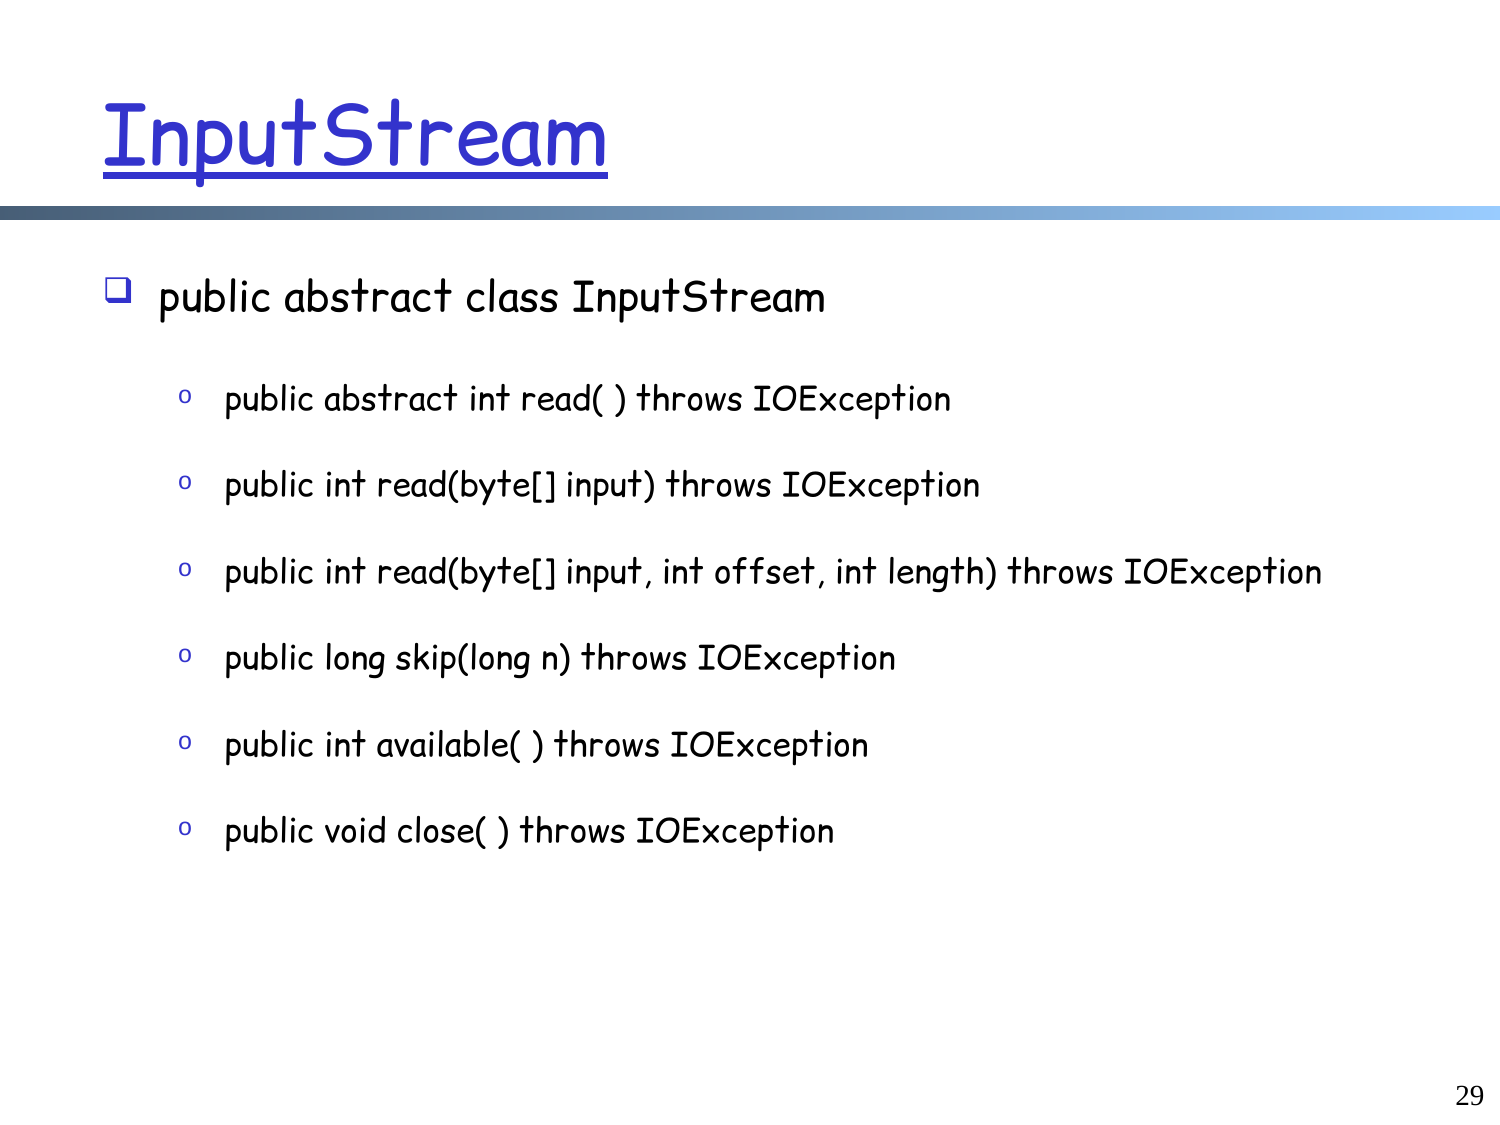

# InputStream
public abstract class InputStream
public abstract int read( ) throws IOException
public int read(byte[] input) throws IOException
public int read(byte[] input, int offset, int length) throws IOException
public long skip(long n) throws IOException
public int available( ) throws IOException
public void close( ) throws IOException
29